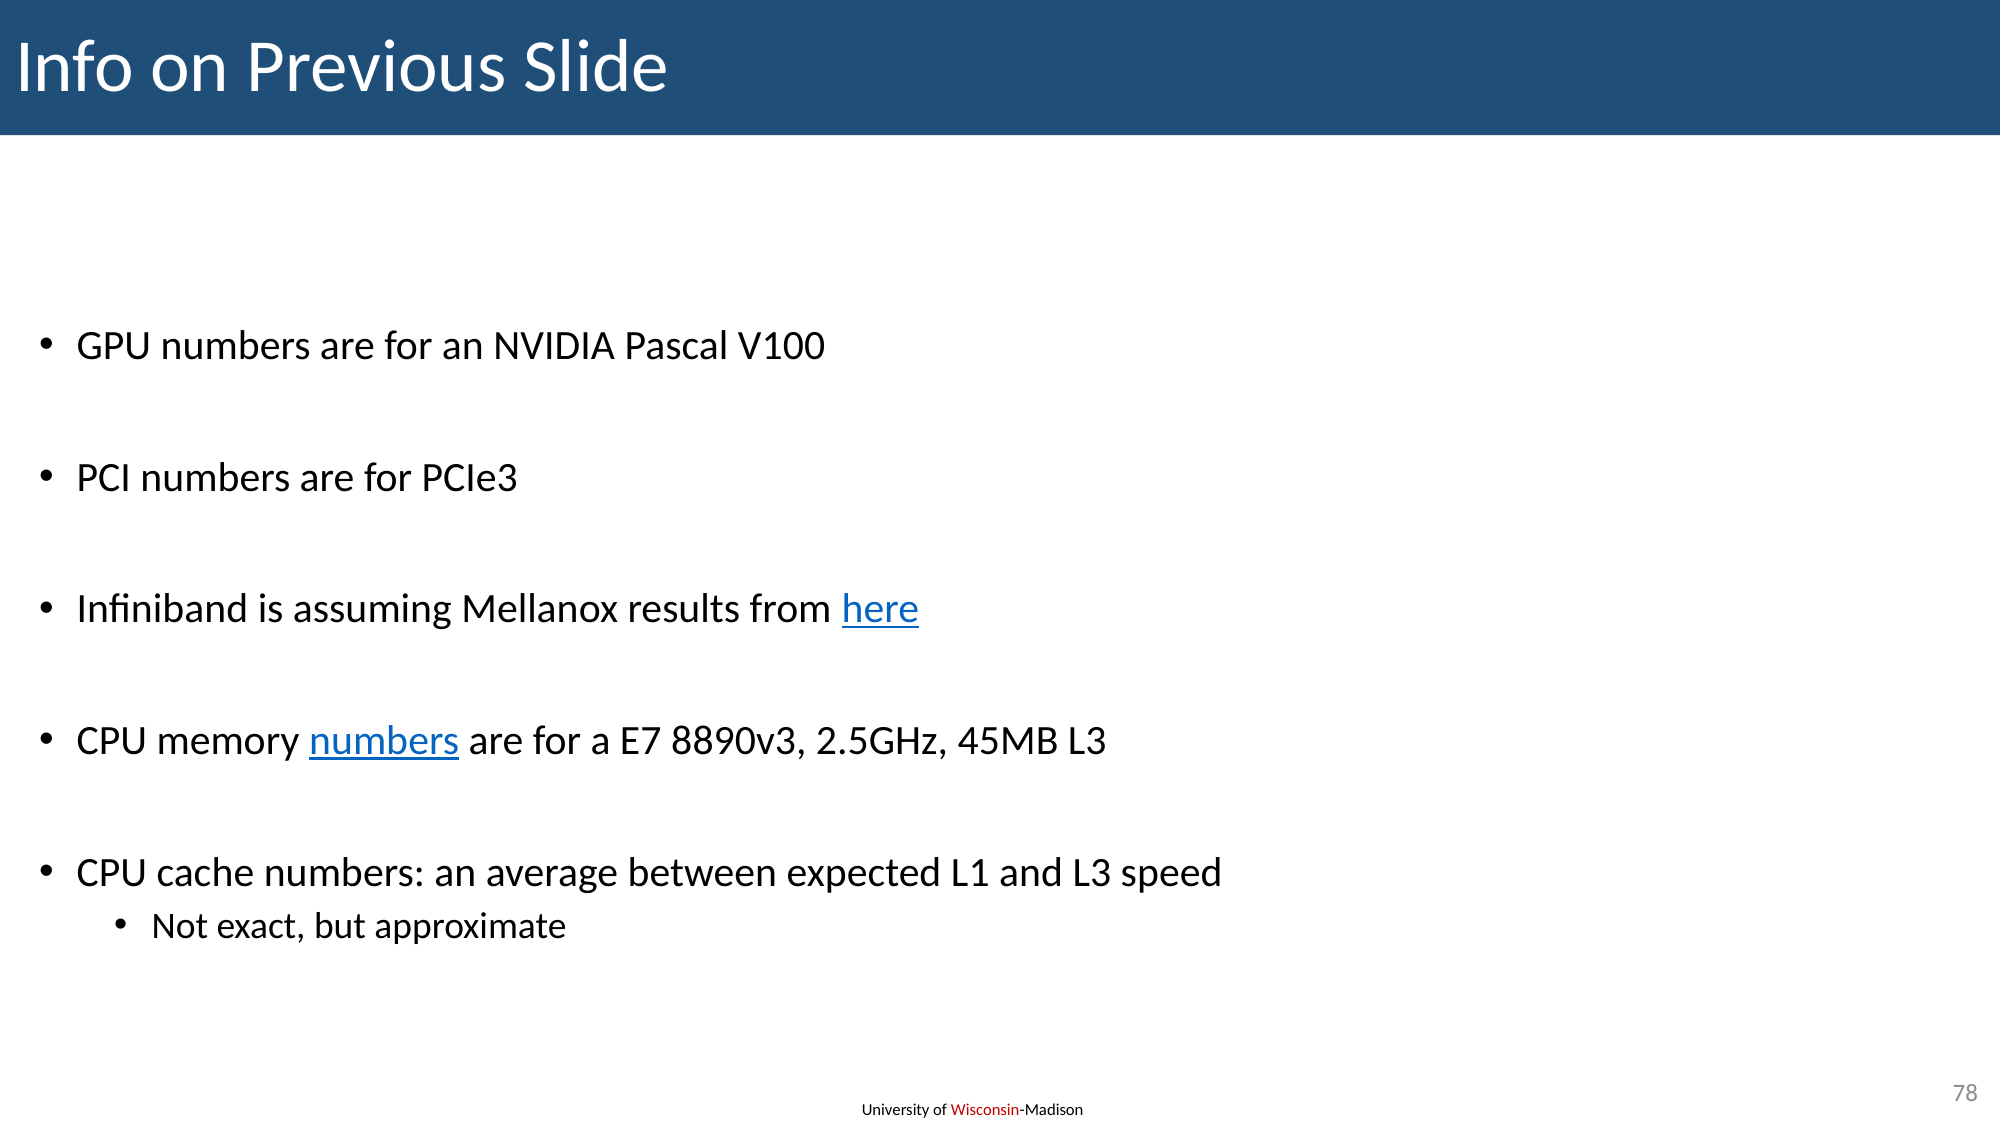

# Info on Previous Slide

GPU numbers are for an NVIDIA Pascal V100

PCI numbers are for PCIe3

Infiniband is assuming Mellanox results from here

CPU memory numbers are for a E7 8890v3, 2.5GHz, 45MB L3

CPU cache numbers: an average between expected L1 and L3 speed
Not exact, but approximate

78